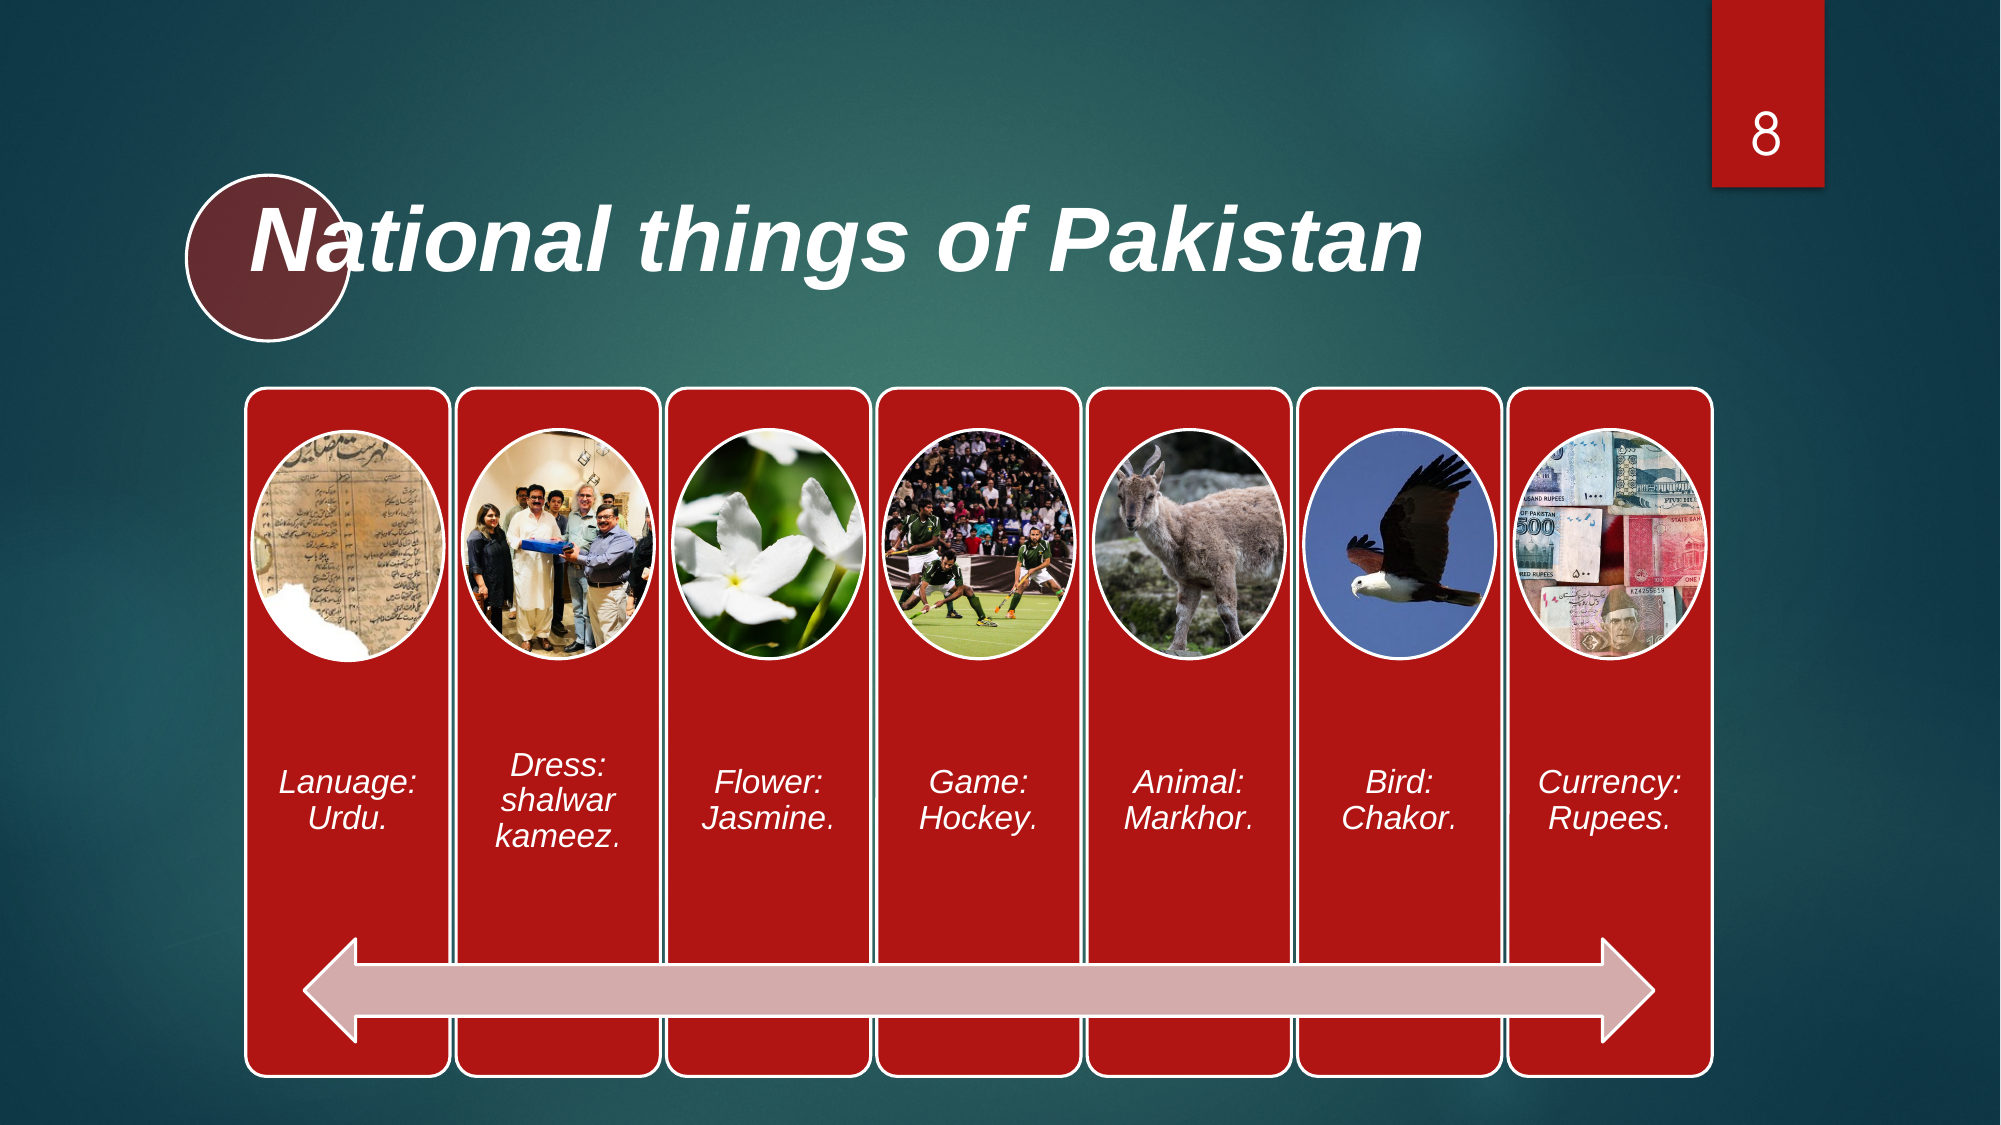

8
National things of Pakistan
Lanuage: Urdu.
Dress: shalwar kameez.
Flower: Jasmine.
Game: Hockey.
Animal: Markhor.
Bird: Chakor.
Currency: Rupees.